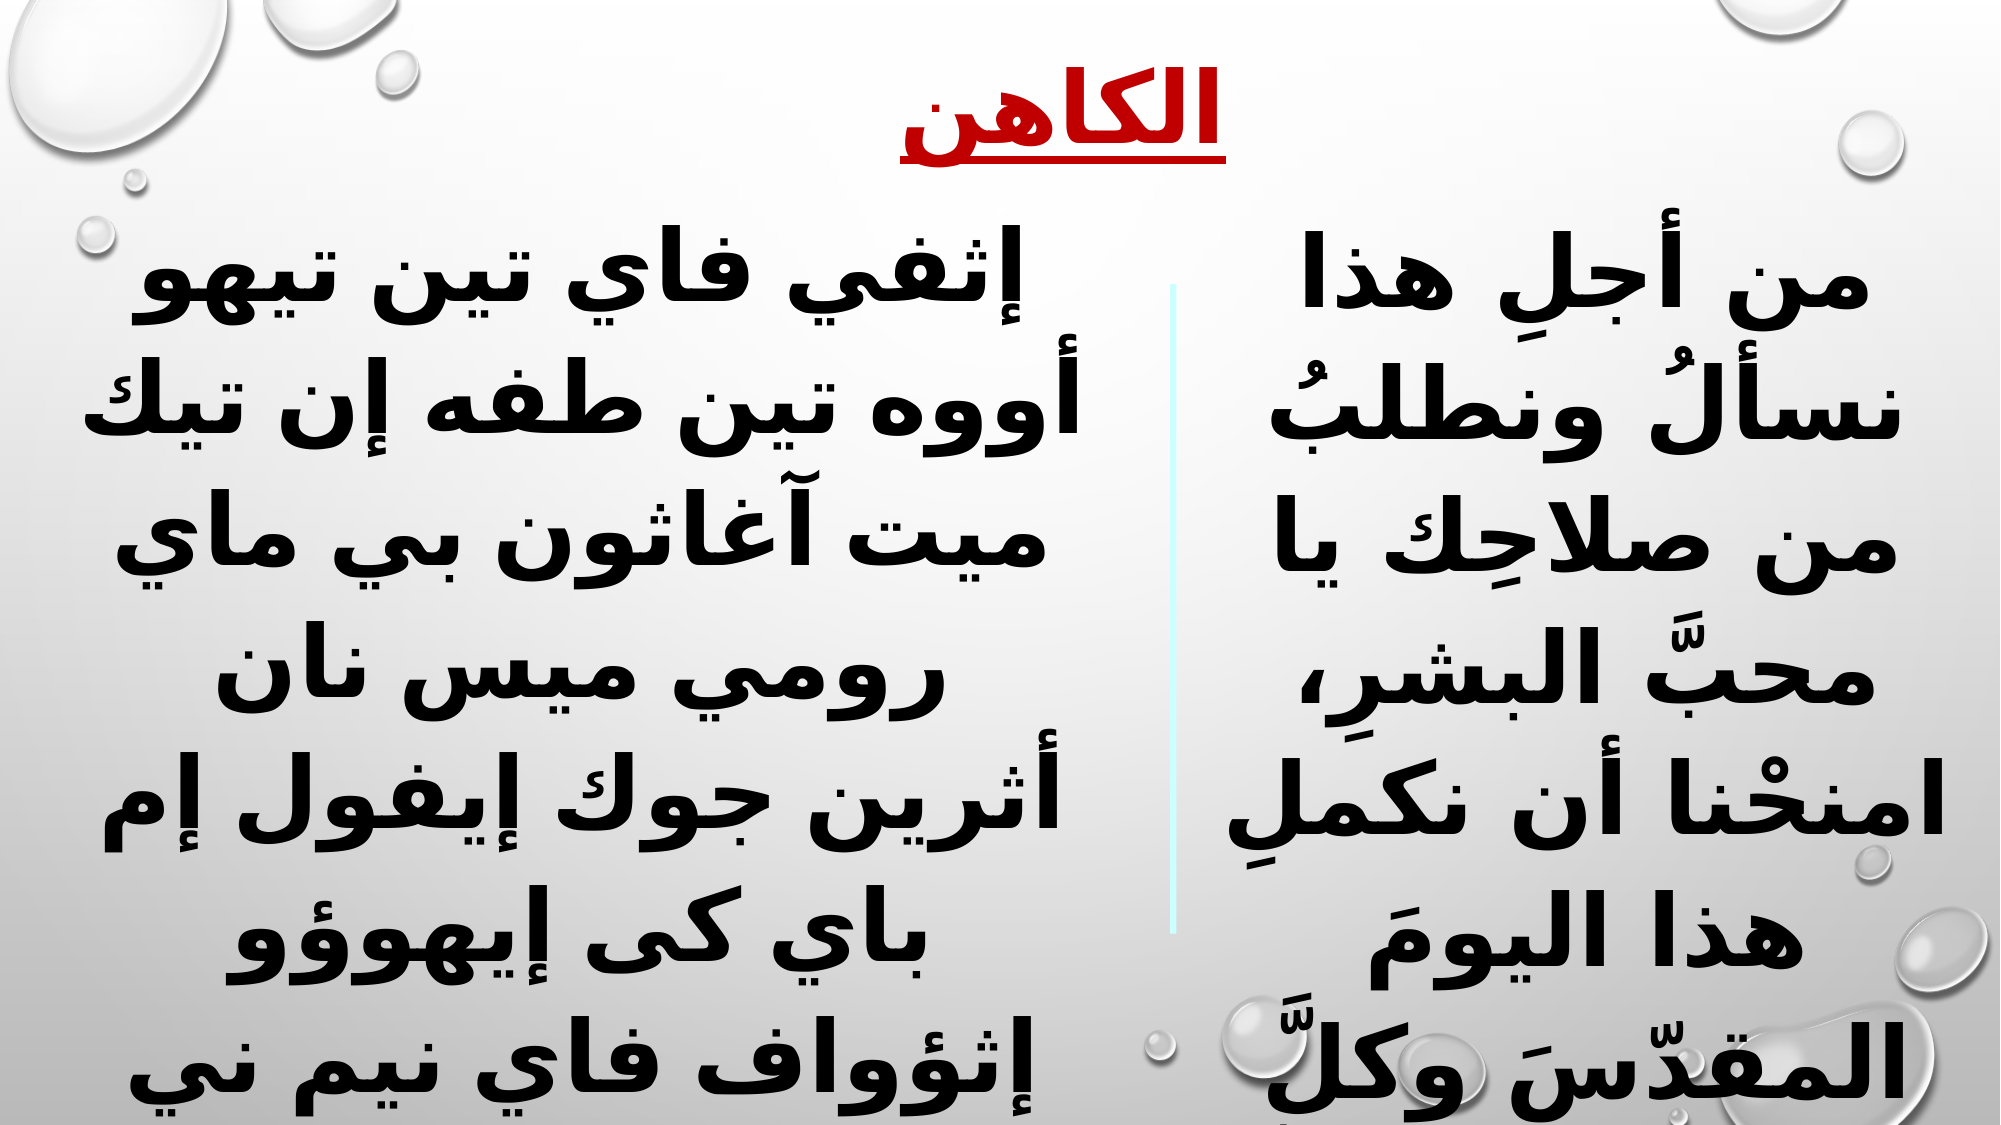

الكاهن
إثفي فاي تين تيهو أووه تين طفه إن تيك ميت آغاثون بي ماي رومي ميس نان أثرين جوك إيفول إم باي كى إيهوؤو إثؤواف فاي نيم ني إيهوؤو تيرو إنتى بين أونخ خين هيريني نيفين نيم تيك هوتي.
من أجلِ هذا نسألُ ونطلبُ من صلاحِك يا محبَّ البشرِ، امنحْنا أن نكملِ هذا اليومَ المقدّسَ وكلَّ أيّامِ حياتِنا بكلِّ سلامٍ مع مخافتِك